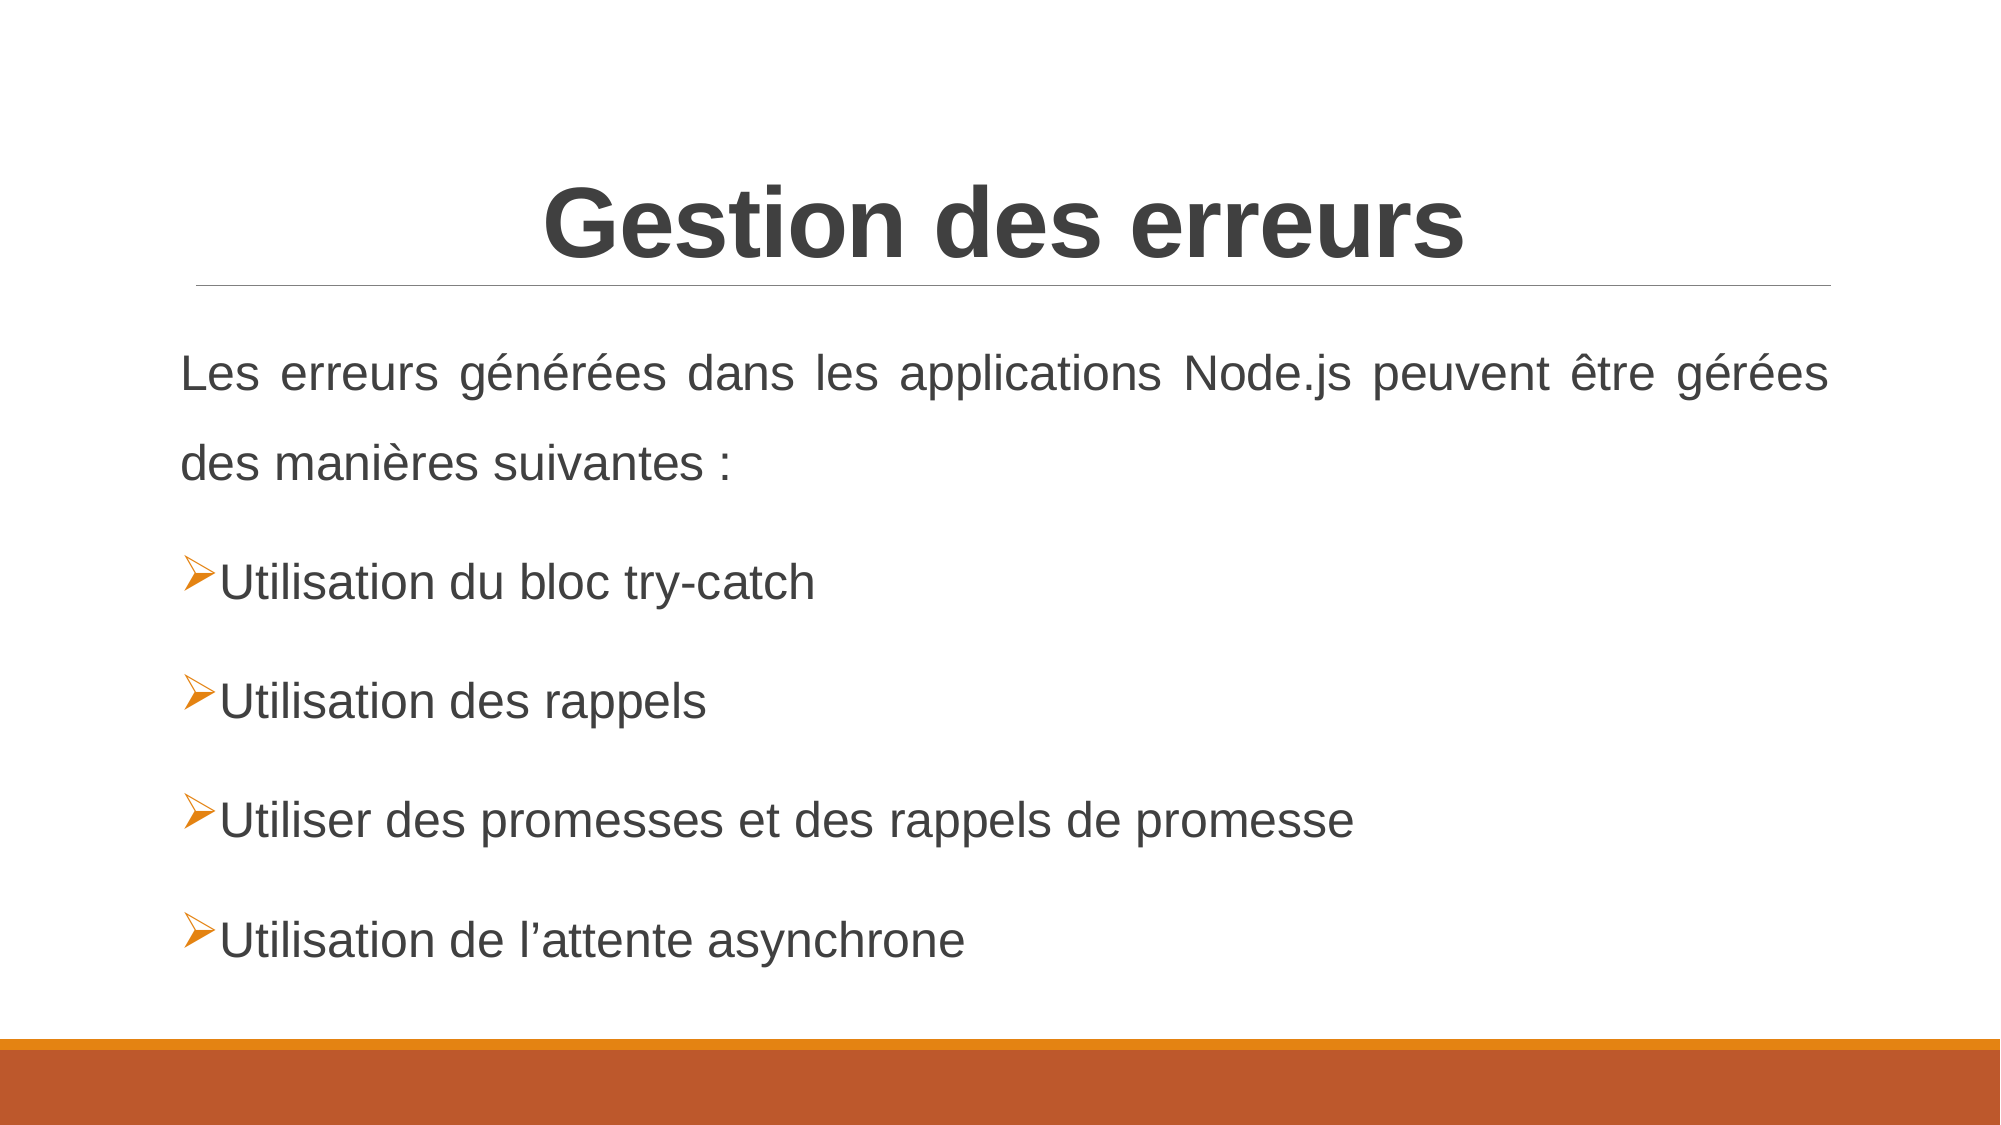

# Gestion des erreurs
Les erreurs générées dans les applications Node.js peuvent être gérées des manières suivantes :
Utilisation du bloc try-catch
Utilisation des rappels
Utiliser des promesses et des rappels de promesse
Utilisation de l’attente asynchrone